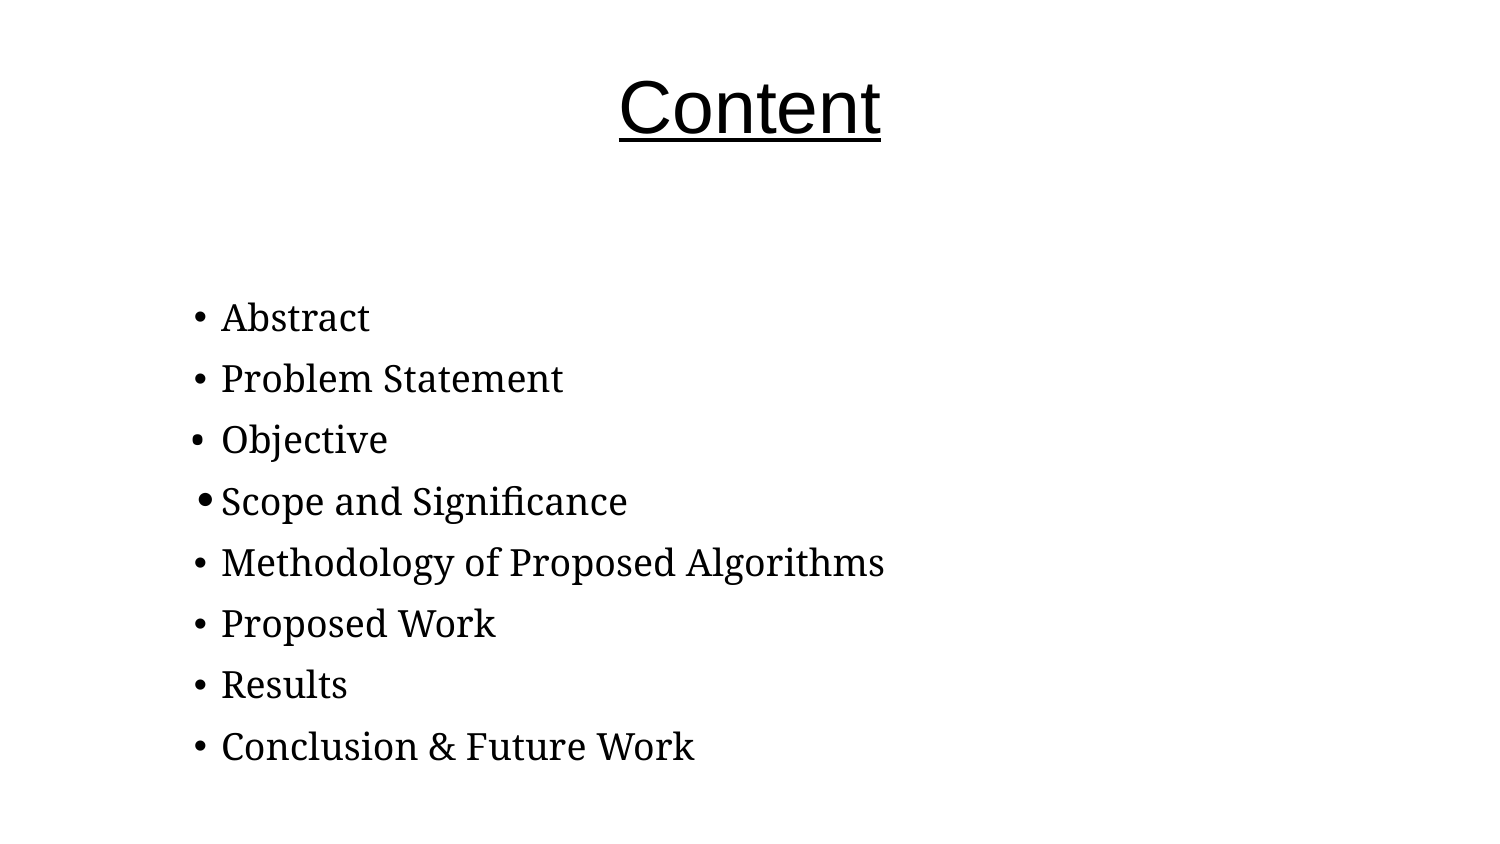

# Content
Abstract
Problem Statement
Objective
Scope and Significance
Methodology of Proposed Algorithms
Proposed Work
Results
Conclusion & Future Work